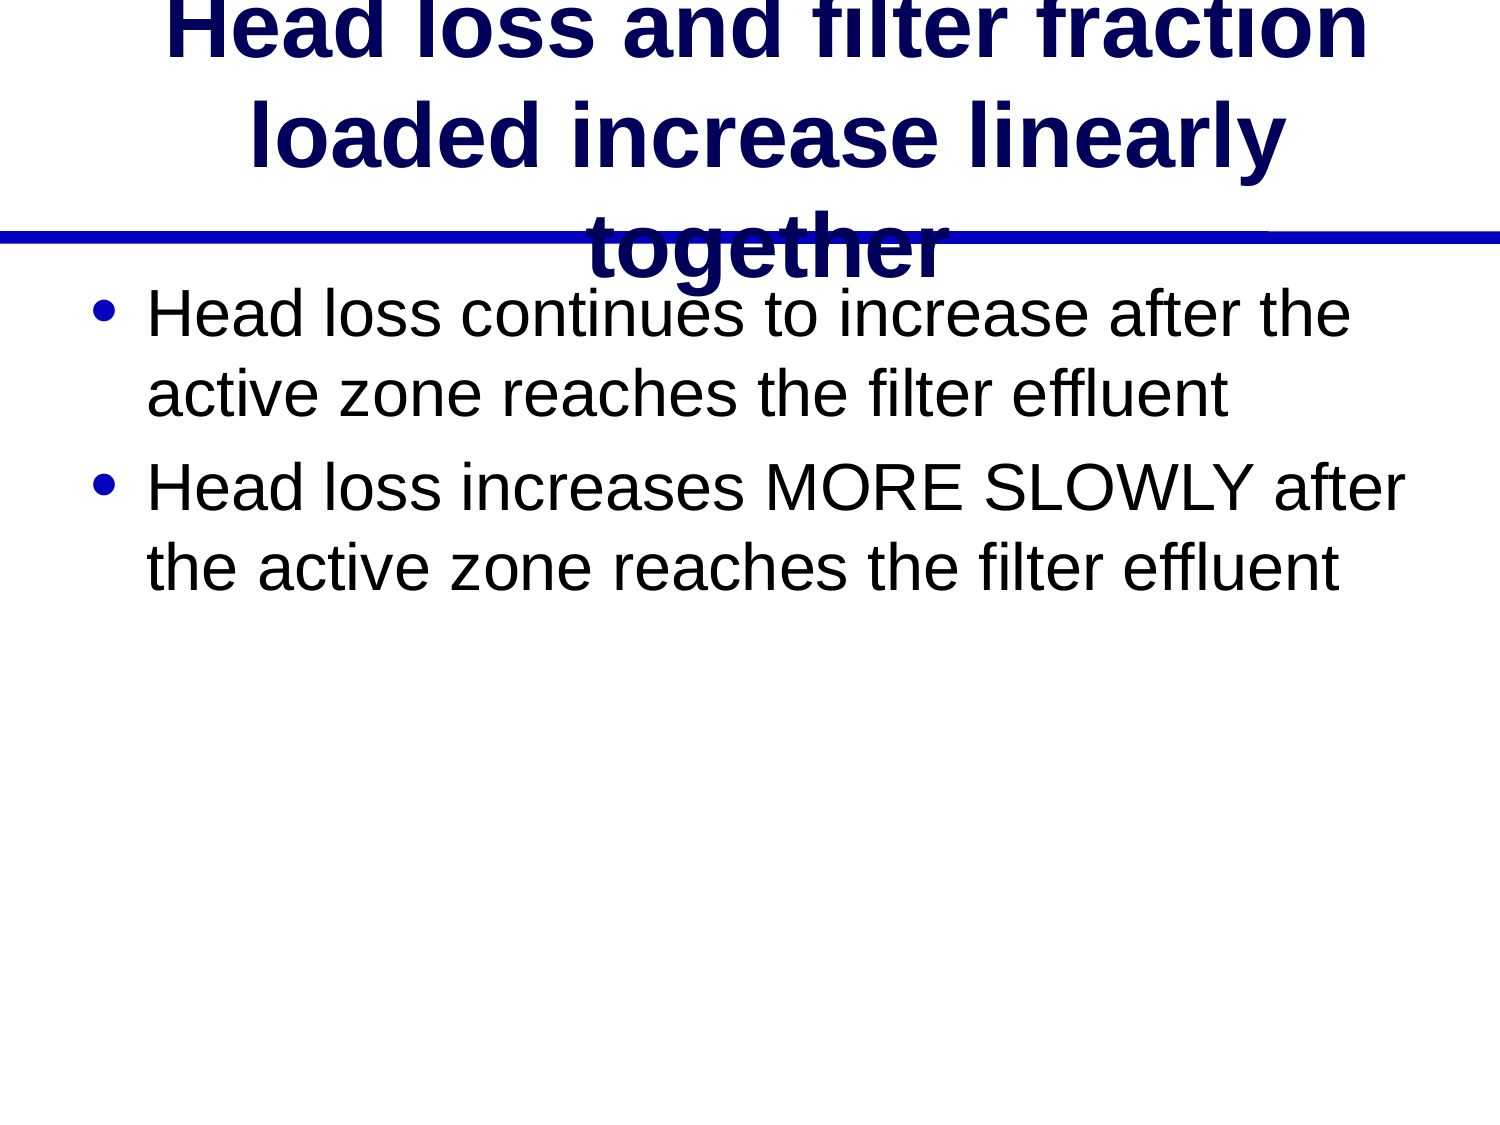

# Head loss and filter fraction loaded increase linearly together
Head loss continues to increase after the active zone reaches the filter effluent
Head loss increases MORE SLOWLY after the active zone reaches the filter effluent